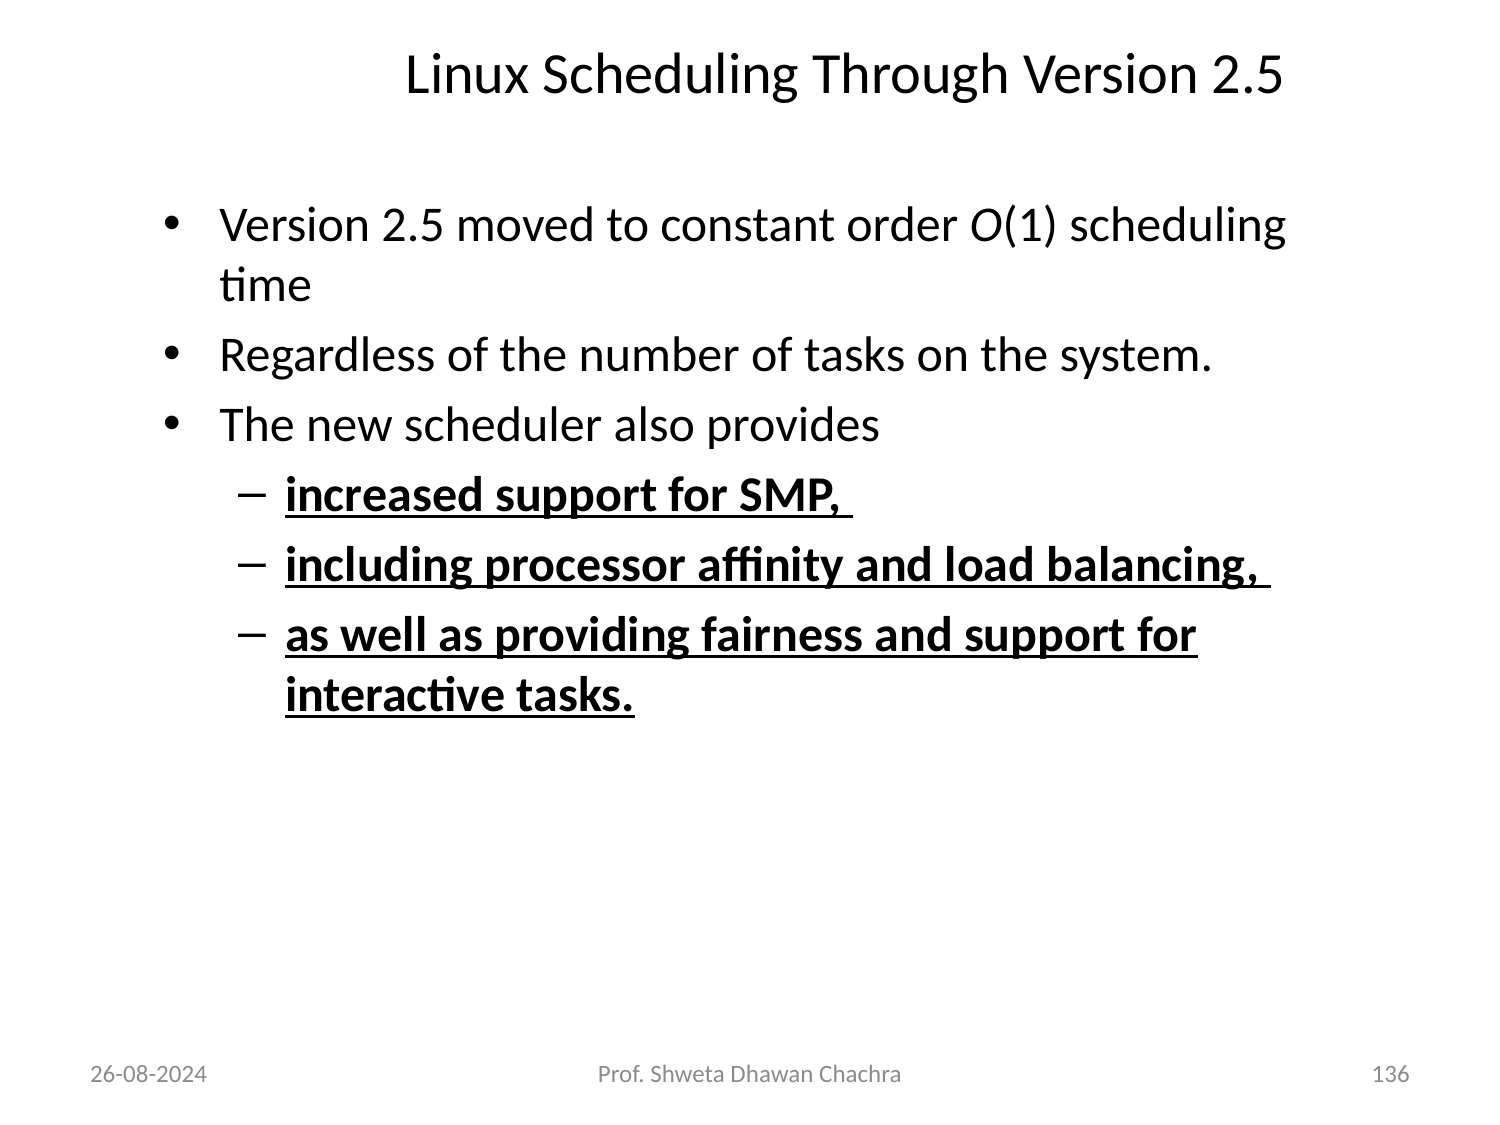

# Linux Scheduling Through Version 2.5
Version 2.5 moved to constant order O(1) scheduling time
Regardless of the number of tasks on the system.
The new scheduler also provides
increased support for SMP,
including processor affinity and load balancing,
as well as providing fairness and support for interactive tasks.
26-08-2024
Prof. Shweta Dhawan Chachra
136